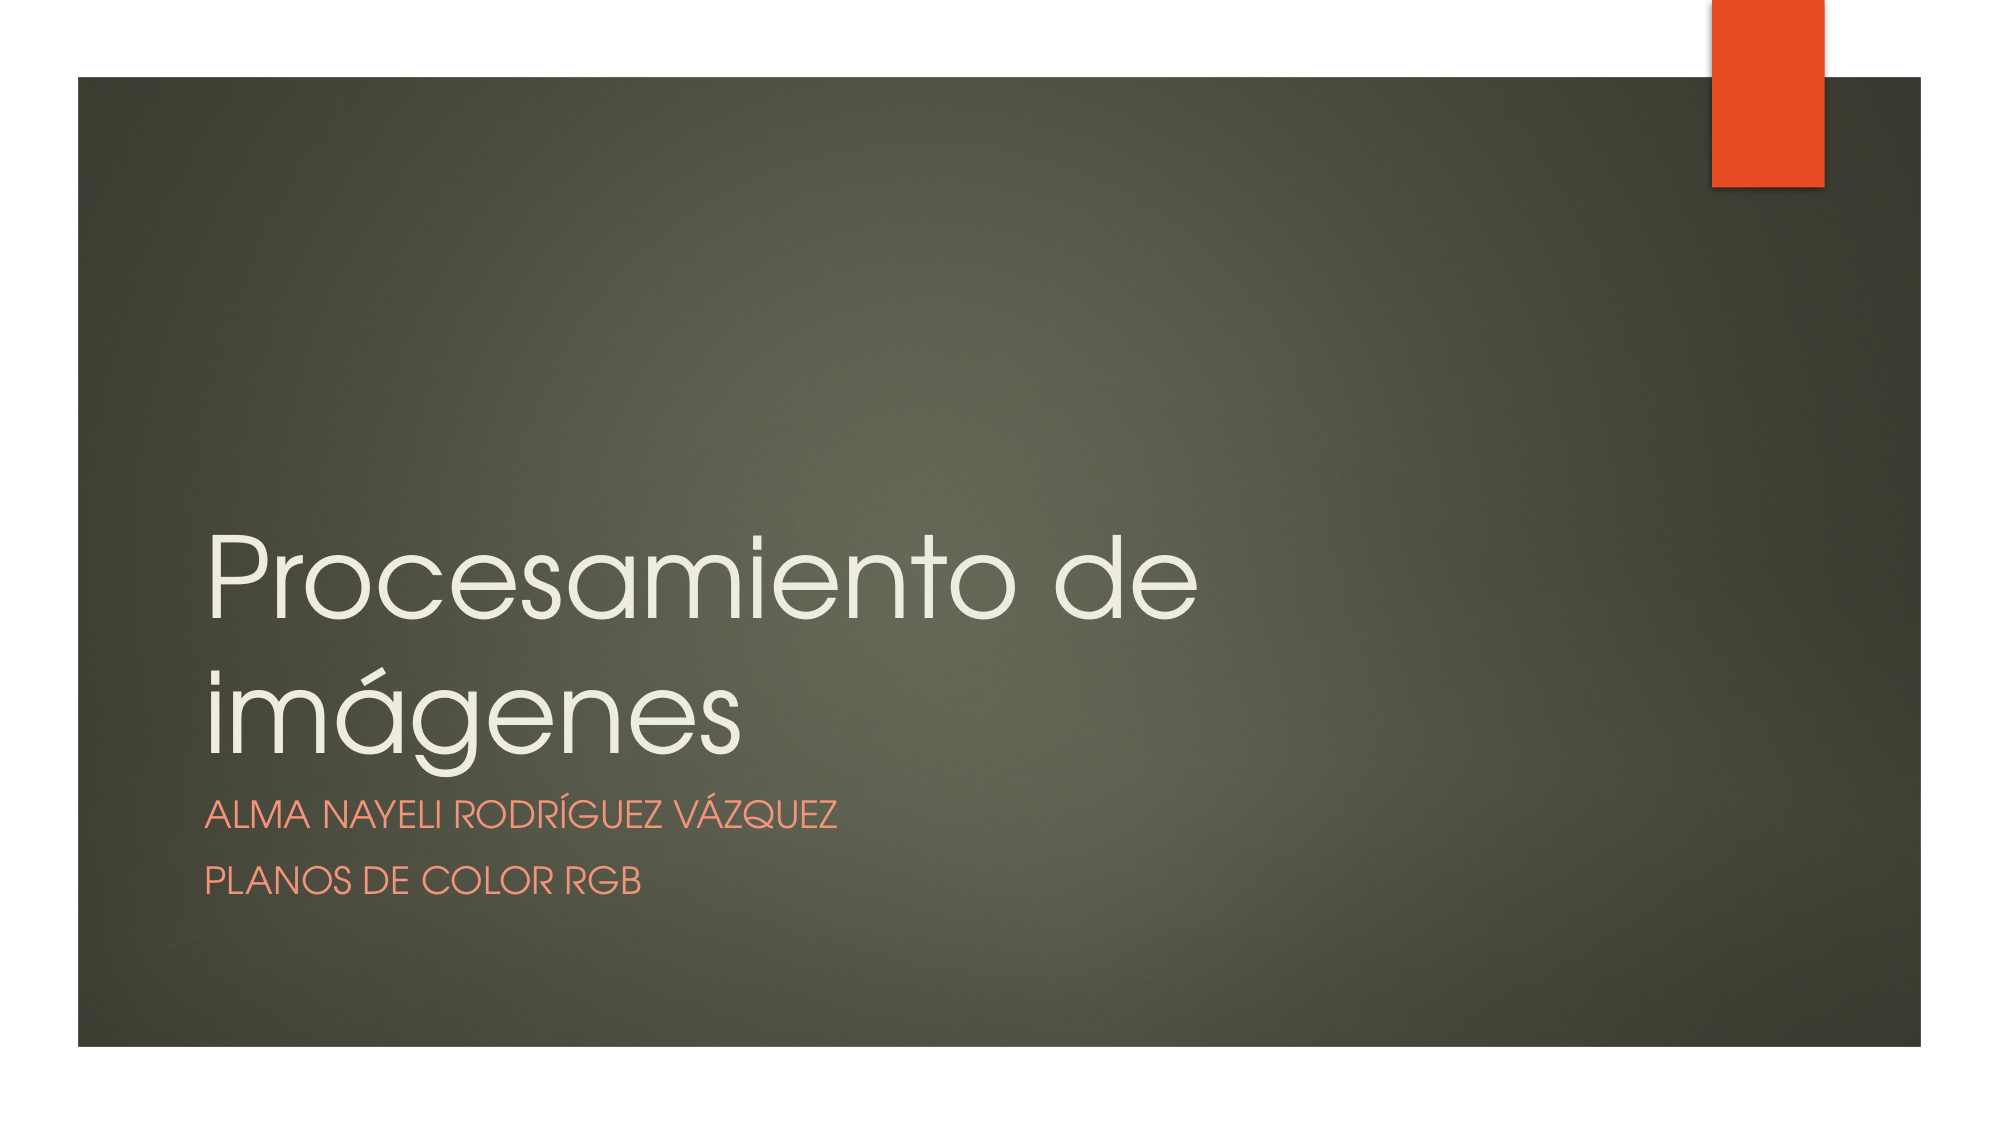

# Procesamiento de imágenes
Alma Nayeli Rodríguez VÁzquez
Planos de color rgb